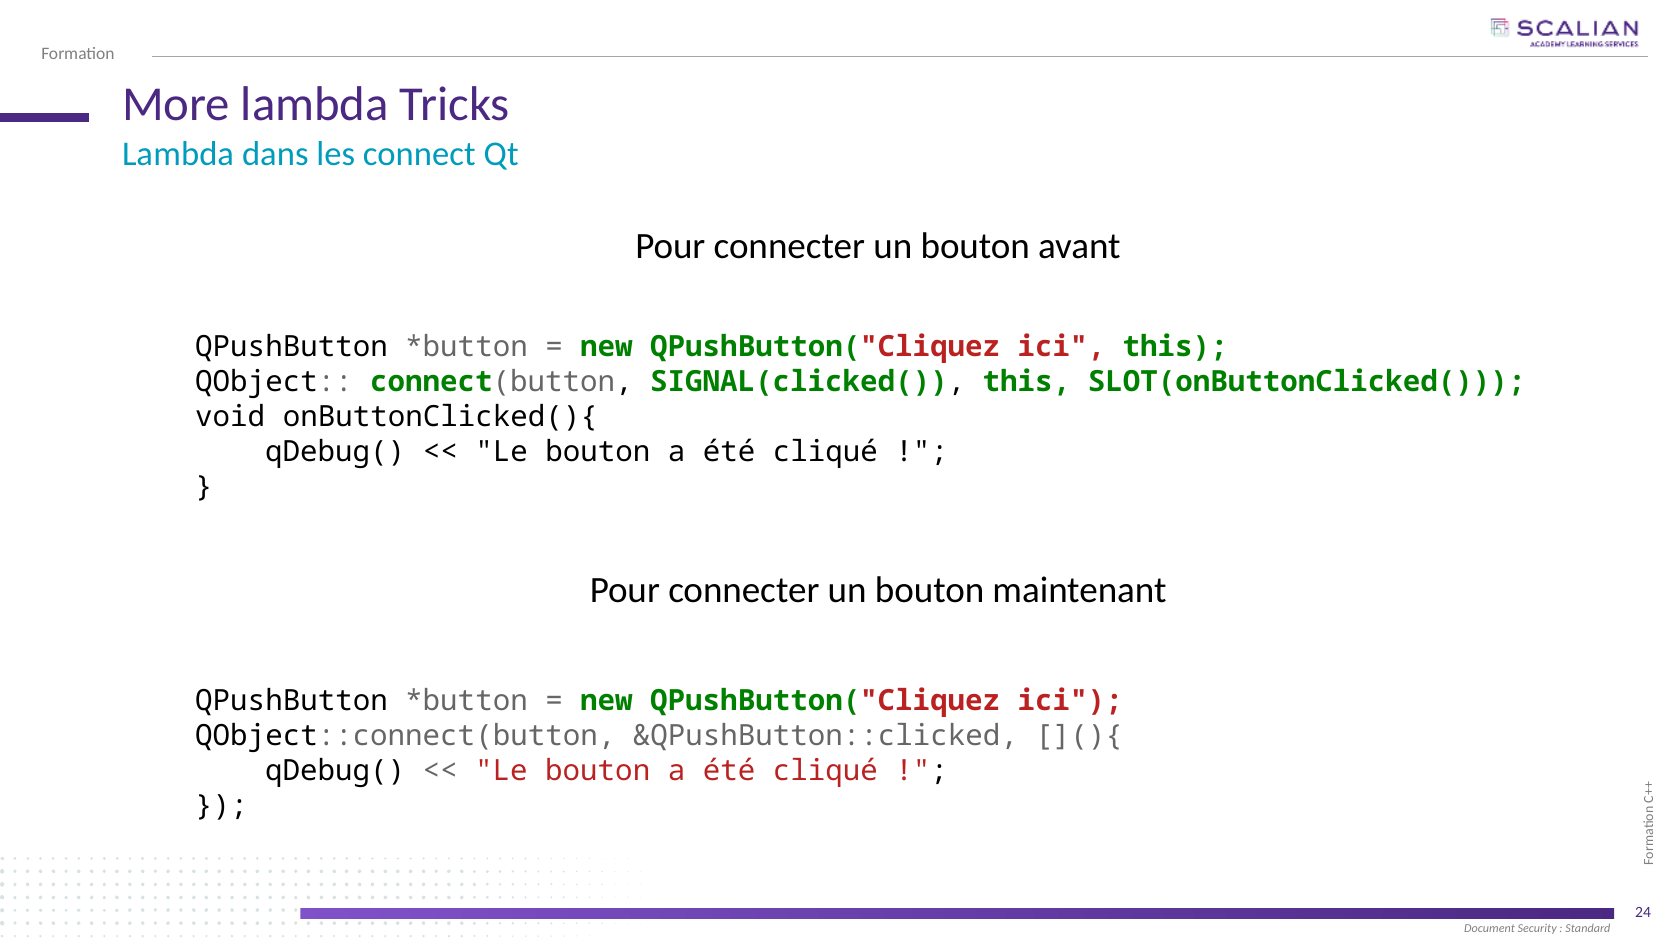

# More lambda Tricks
Lambda dans les connect Qt
Pour connecter un bouton avant
QPushButton *button = new QPushButton("Cliquez ici", this);
QObject:: connect(button, SIGNAL(clicked()), this, SLOT(onButtonClicked()));
void onButtonClicked(){
    qDebug() << "Le bouton a été cliqué !";
}
Pour connecter un bouton maintenant
QPushButton *button = new QPushButton("Cliquez ici");
QObject::connect(button, &QPushButton::clicked, [](){
    qDebug() << "Le bouton a été cliqué !";
});
24